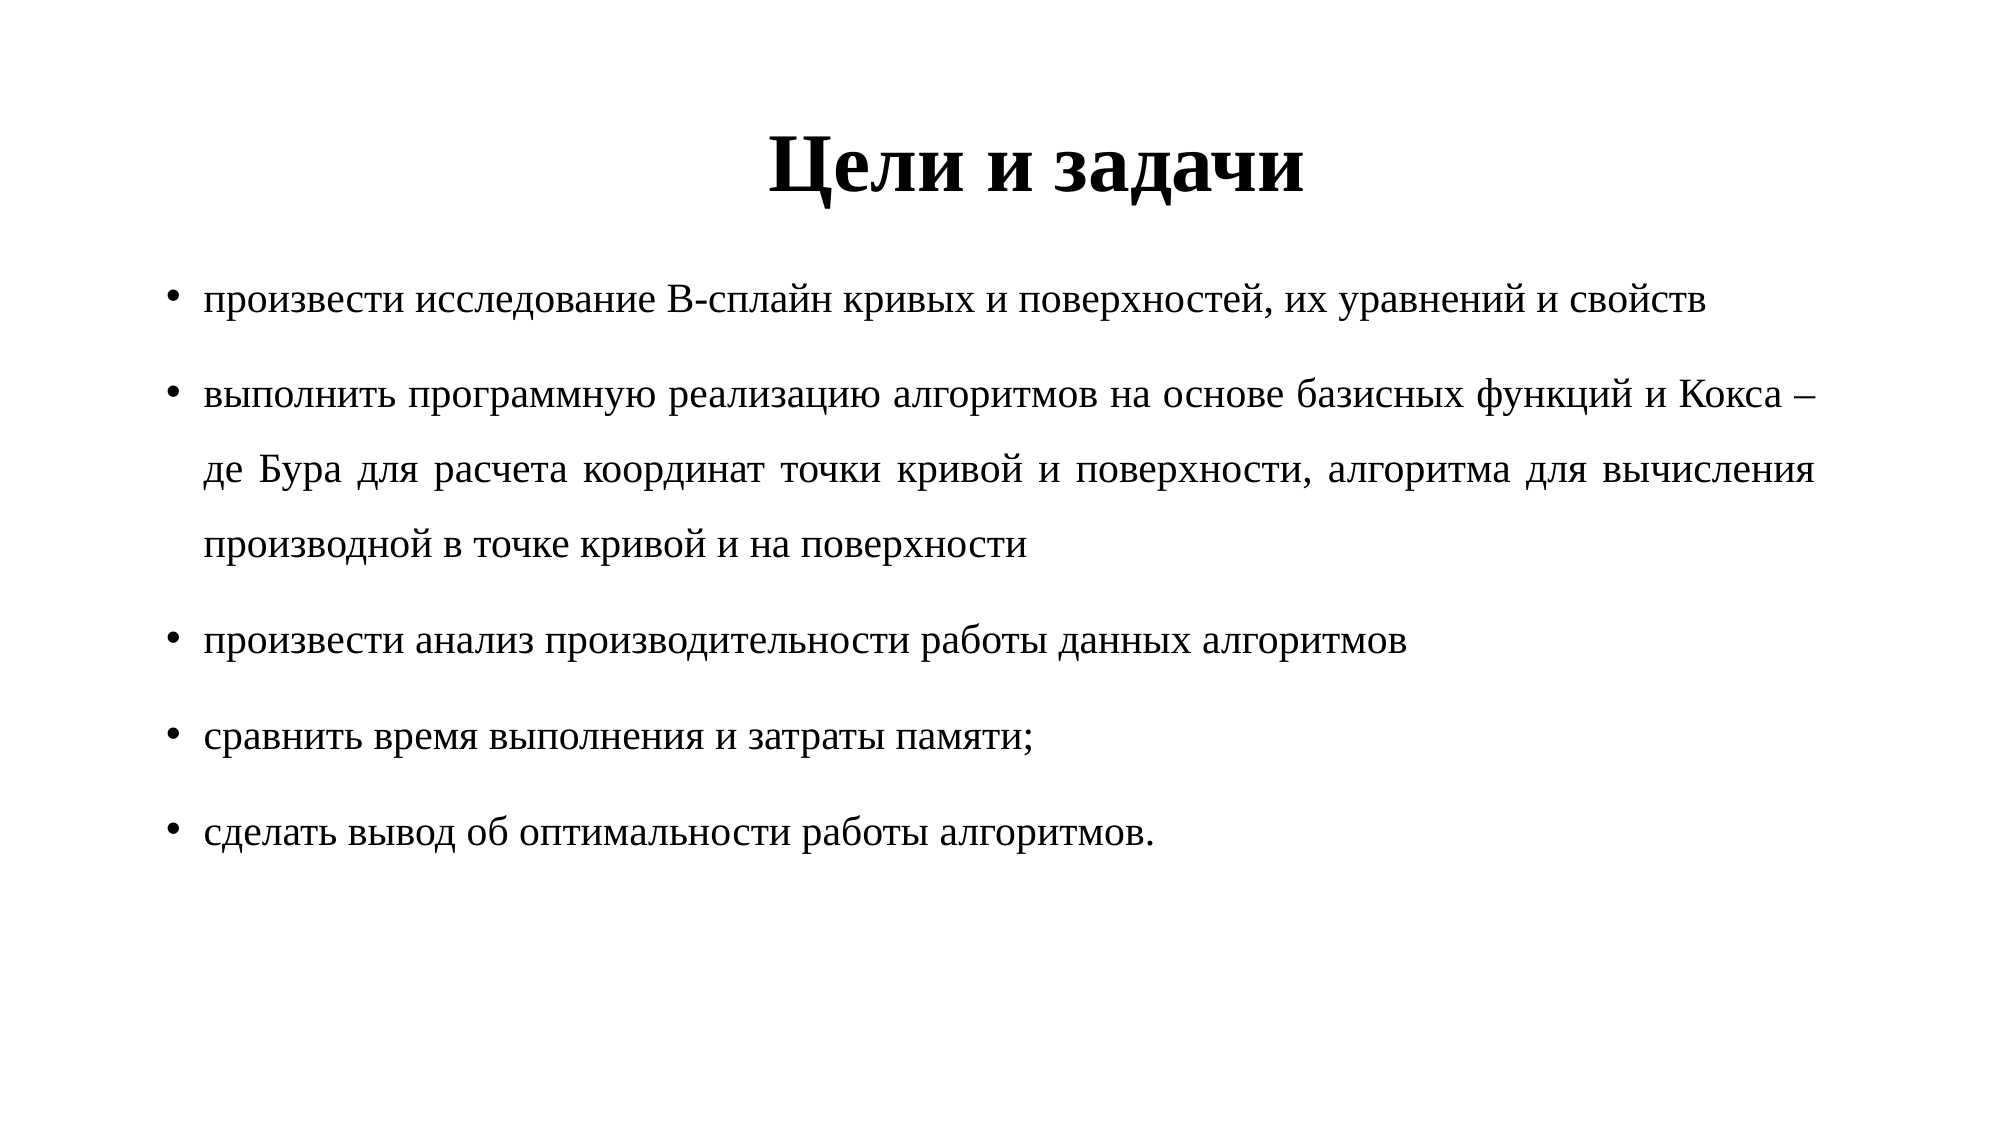

# Цели и задачи
произвести исследование B-сплайн кривых и поверхностей, их уравнений и свойств
выполнить программную реализацию алгоритмов на основе базисных функций и Кокса – де Бура для расчета координат точки кривой и поверхности, алгоритма для вычисления производной в точке кривой и на поверхности
произвести анализ производительности работы данных алгоритмов
сравнить время выполнения и затраты памяти;
сделать вывод об оптимальности работы алгоритмов.